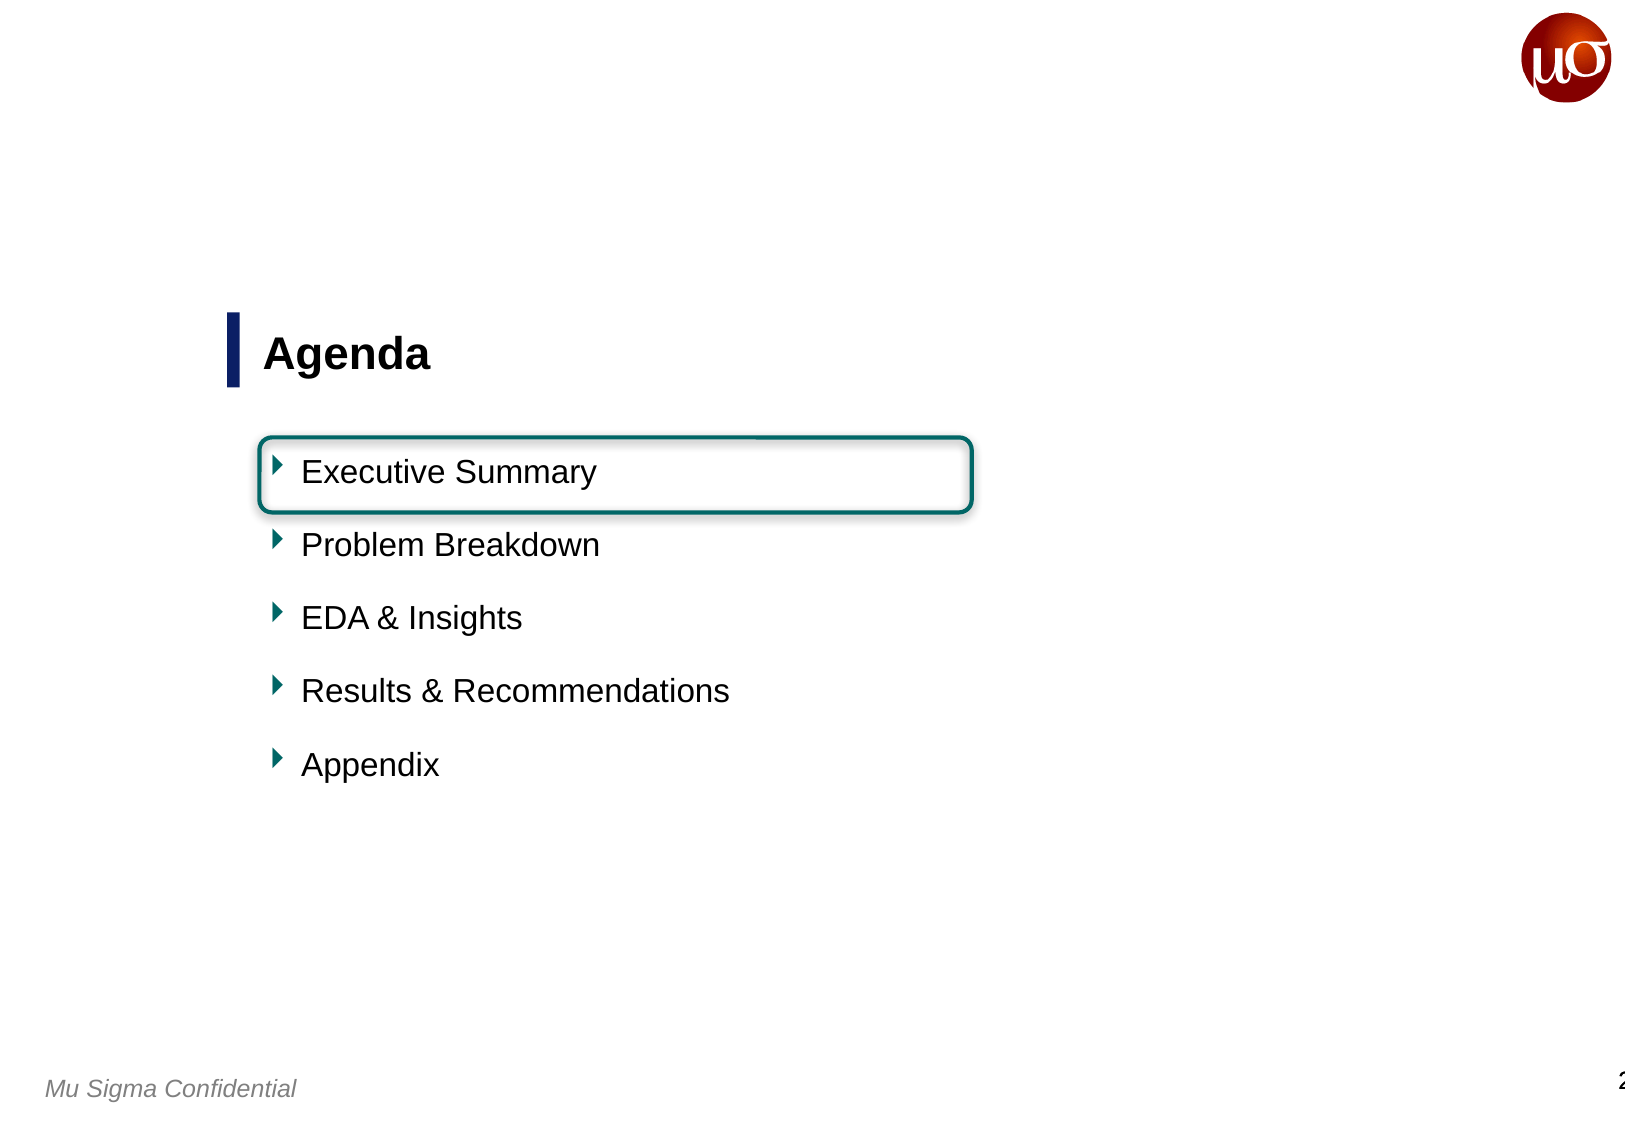

# Agenda

Executive Summary
Problem Breakdown
EDA & Insights
Results & Recommendations
Appendix